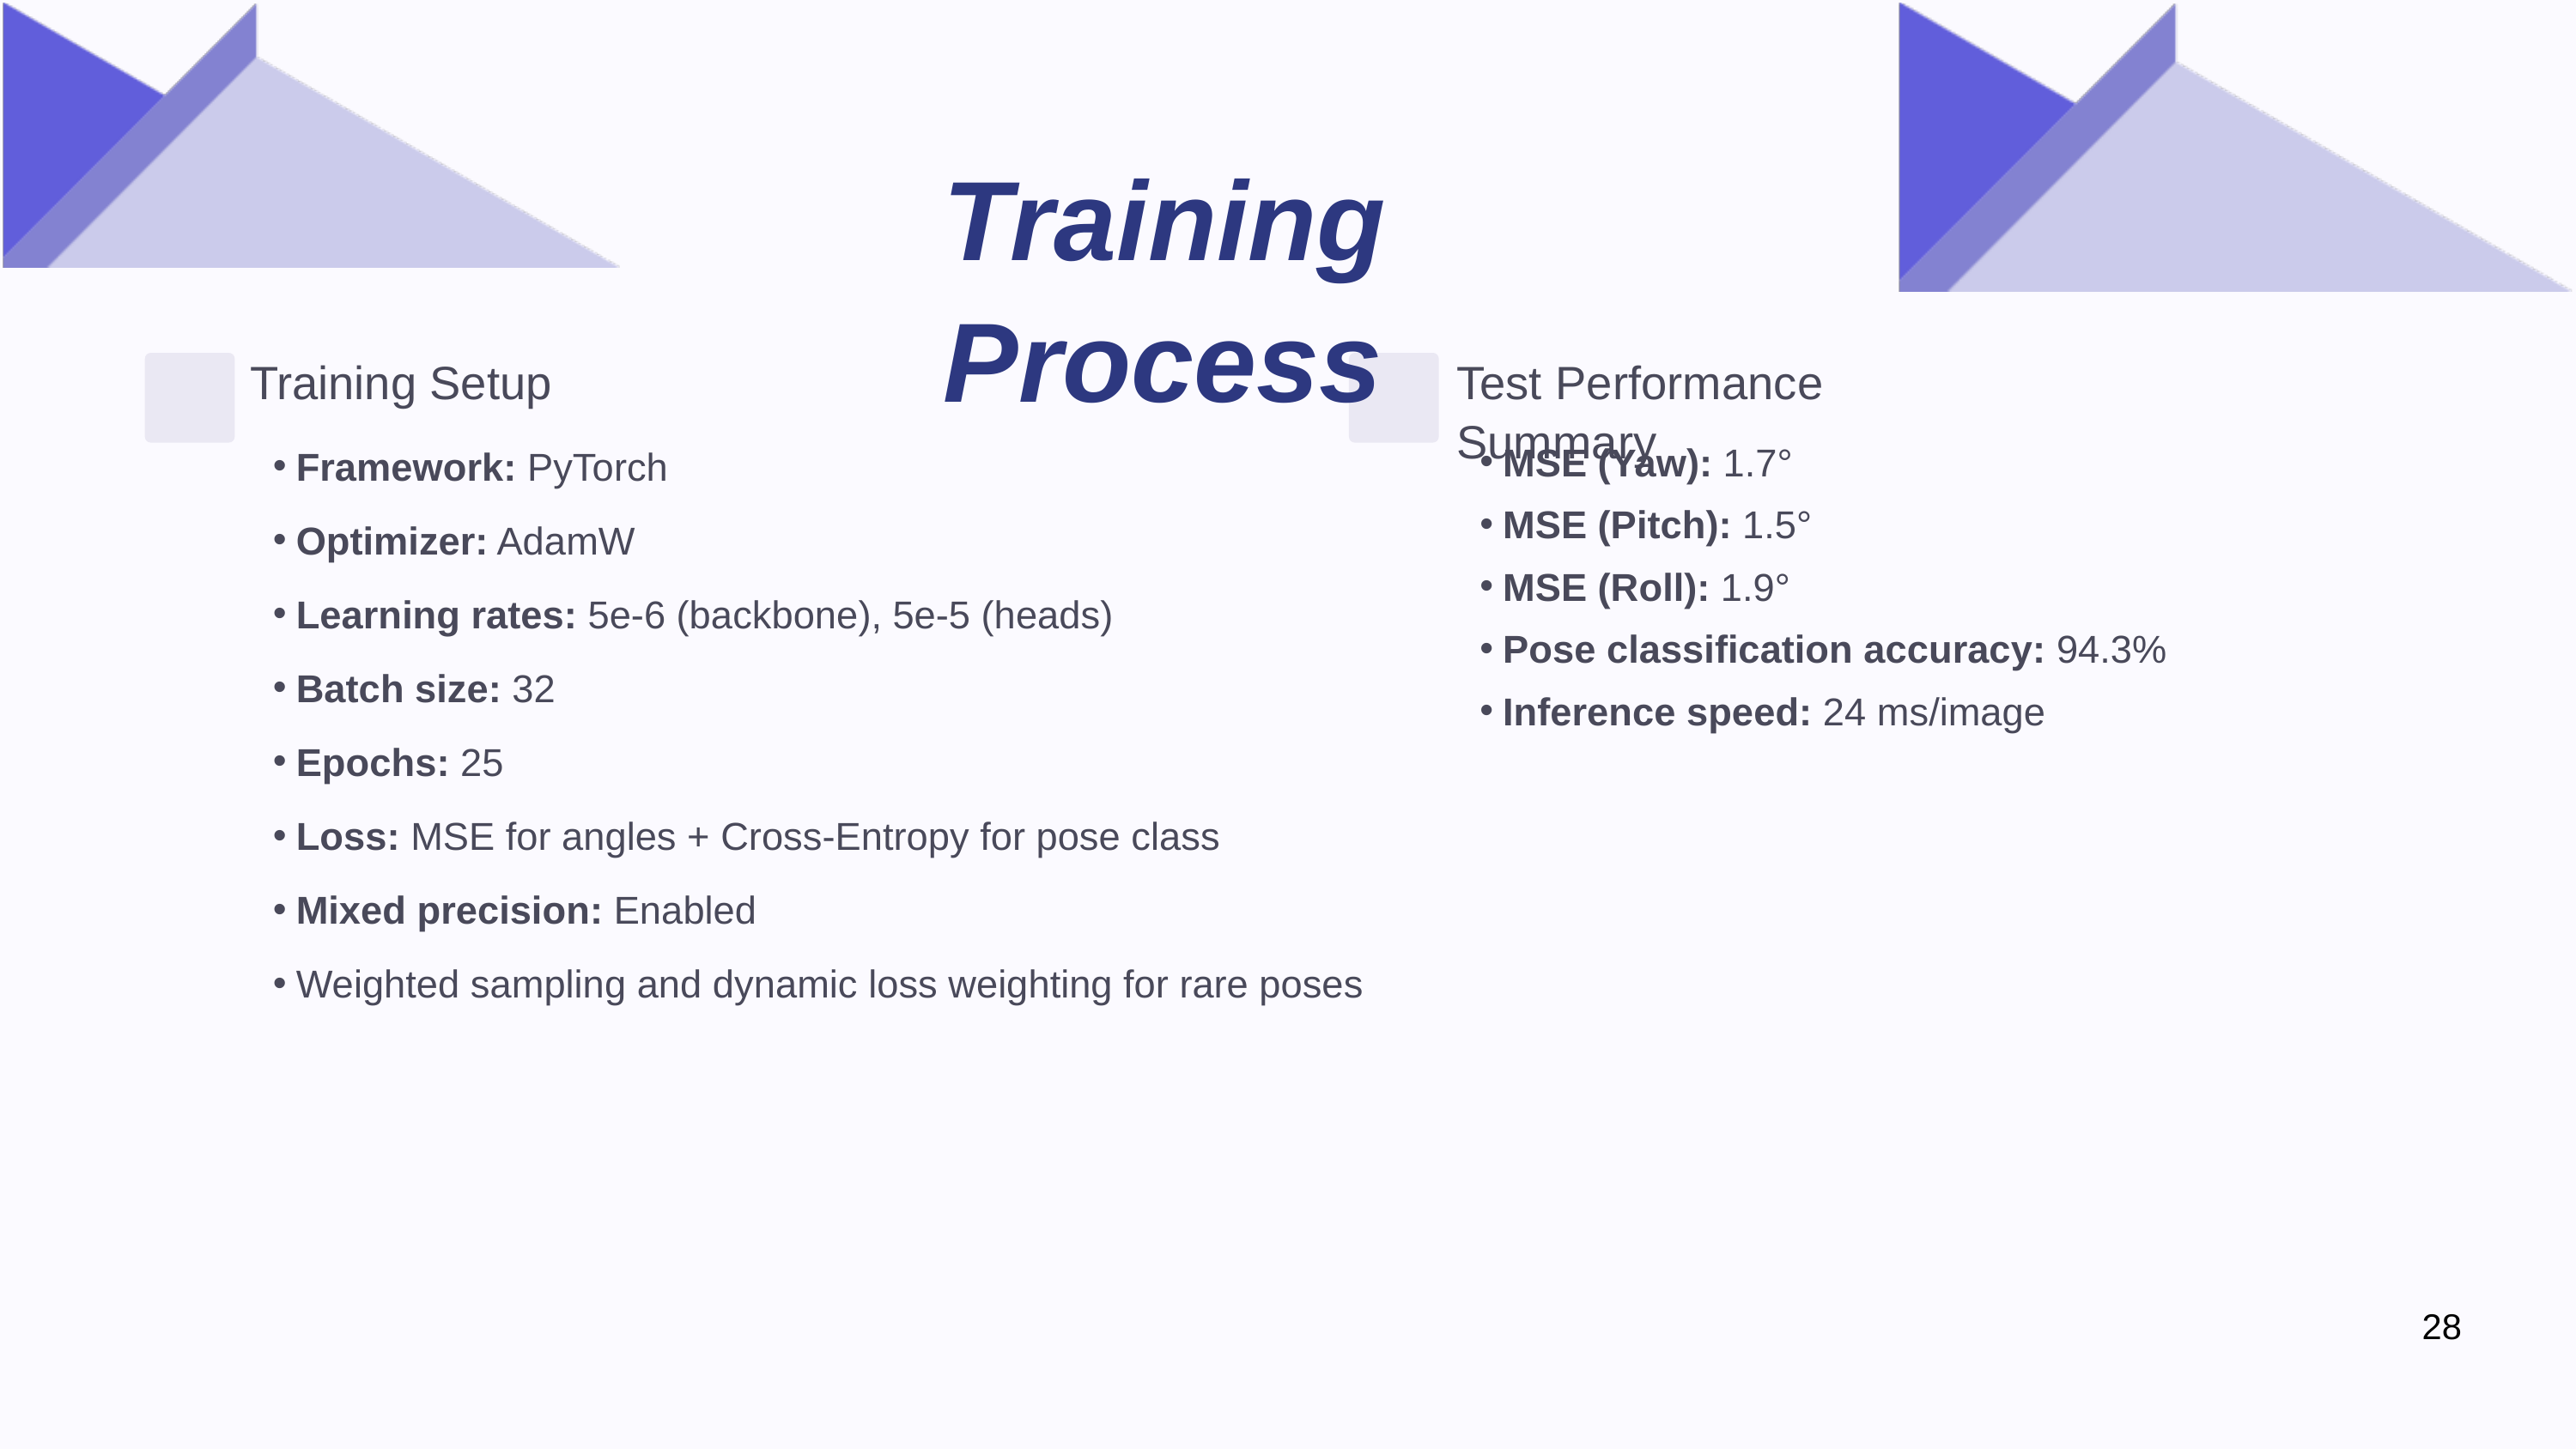

Training Process

Training Setup
Framework: PyTorch
Optimizer: AdamW
Learning rates: 5e-6 (backbone), 5e-5 (heads)
Batch size: 32
Epochs: 25
Loss: MSE for angles + Cross-Entropy for pose class
Mixed precision: Enabled
Weighted sampling and dynamic loss weighting for rare poses

Test Performance Summary
MSE (Yaw): 1.7°
MSE (Pitch): 1.5°
MSE (Roll): 1.9°
Pose classification accuracy: 94.3%
Inference speed: 24 ms/image
28